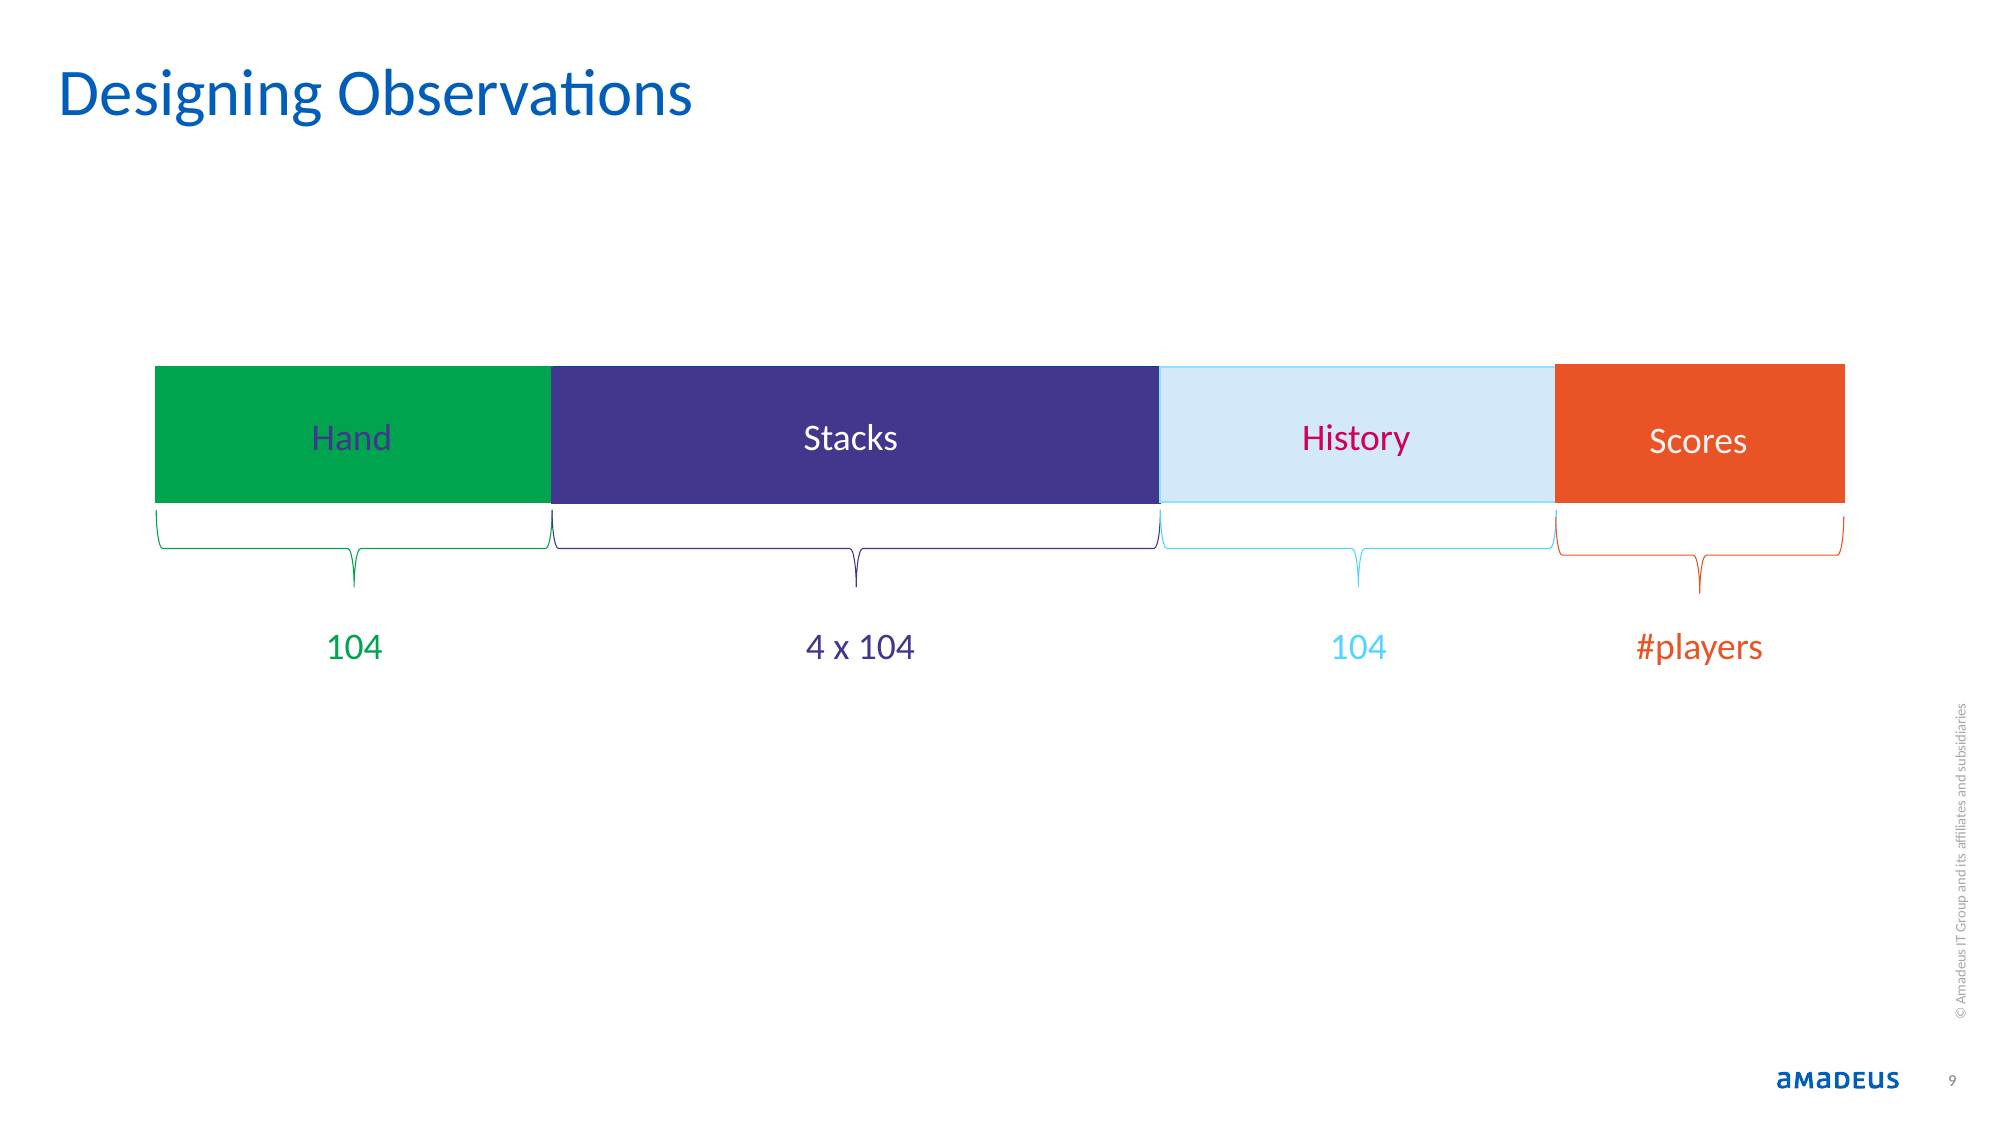

# Designing Observations

Hand
Stacks
History
Scores

104
 4 x 104
104
#players
© Amadeus IT Group and its affiliates and subsidiaries
9